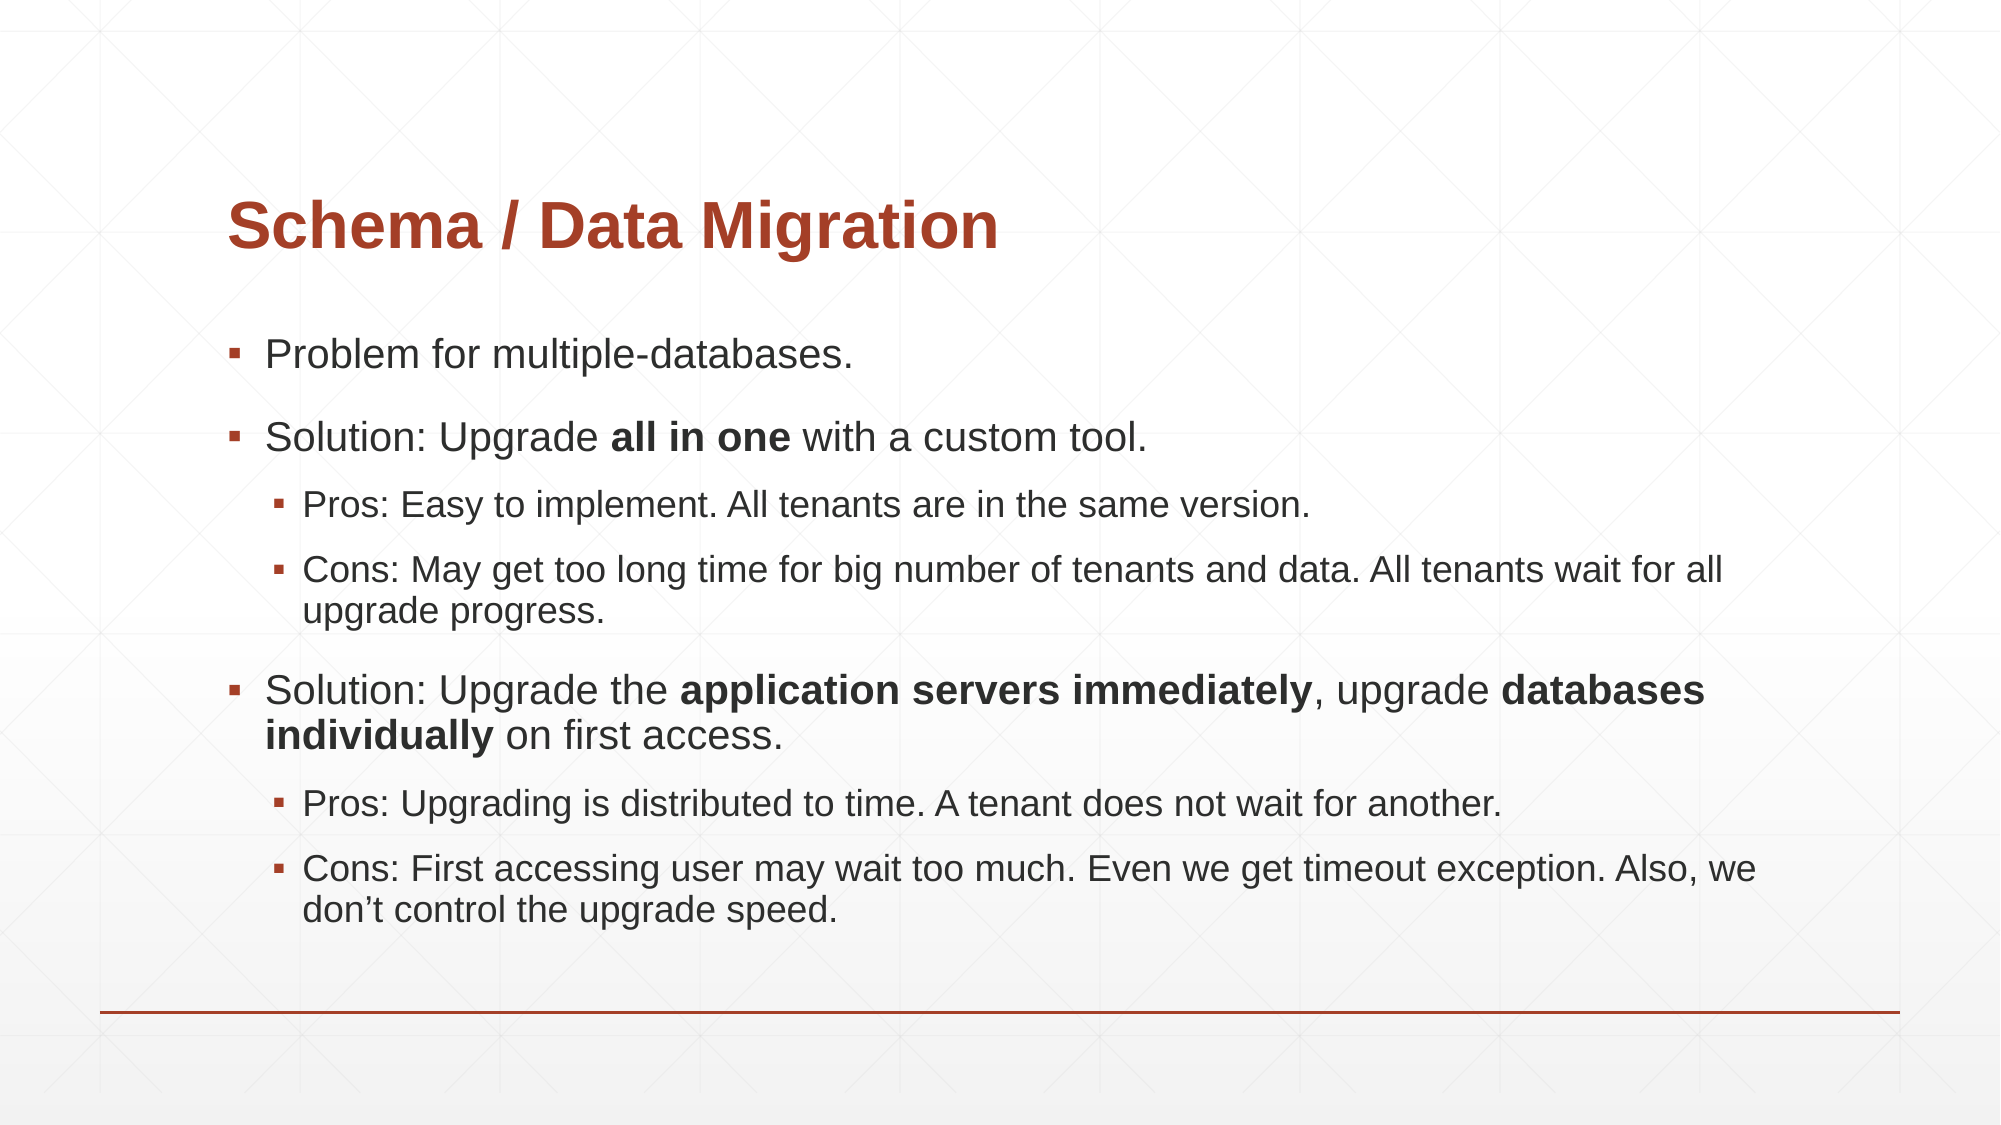

# Schema / Data Migration
Problem for multiple-databases.
Solution: Upgrade all in one with a custom tool.
Pros: Easy to implement. All tenants are in the same version.
Cons: May get too long time for big number of tenants and data. All tenants wait for all upgrade progress.
Solution: Upgrade the application servers immediately, upgrade databases individually on first access.
Pros: Upgrading is distributed to time. A tenant does not wait for another.
Cons: First accessing user may wait too much. Even we get timeout exception. Also, we don’t control the upgrade speed.